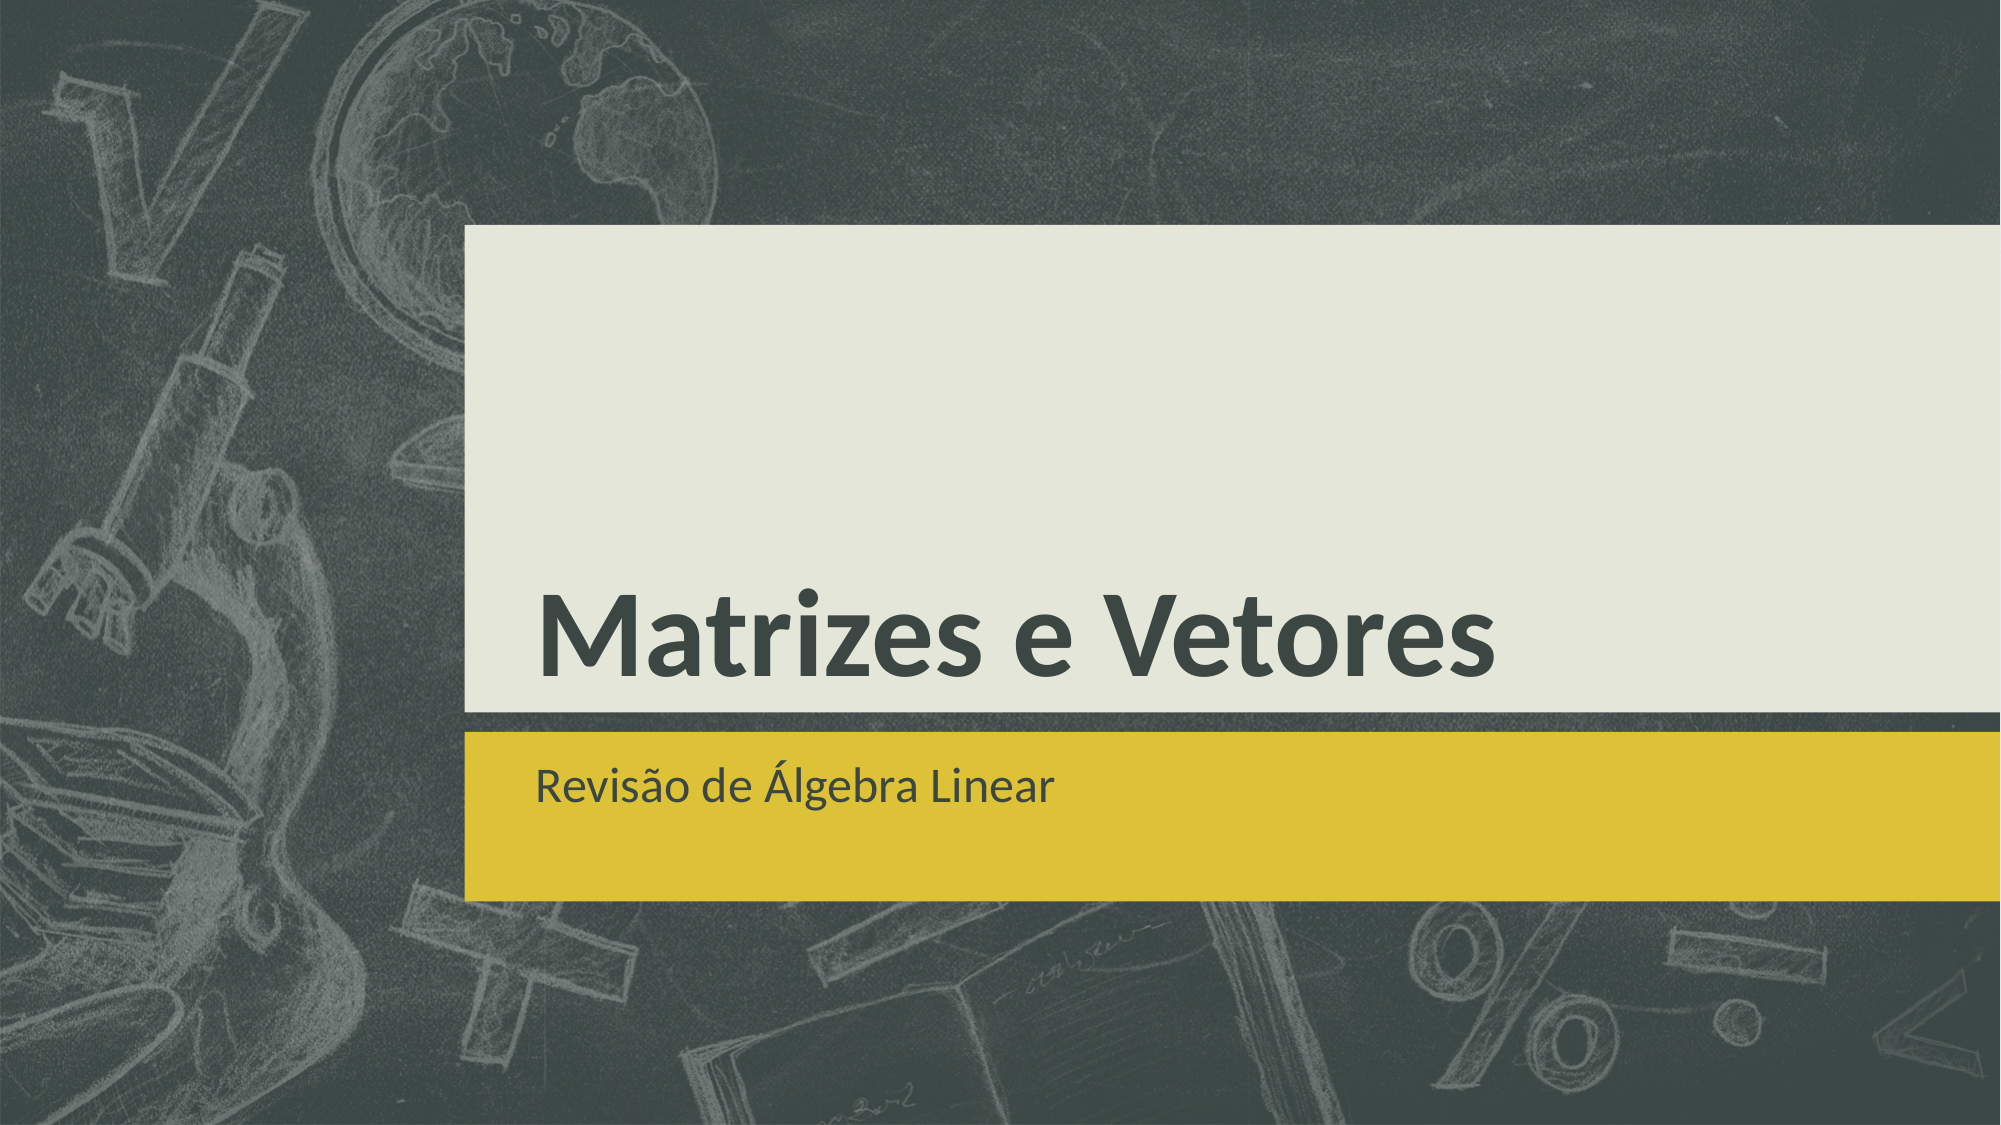

# Matrizes e Vetores
Revisão de Álgebra Linear